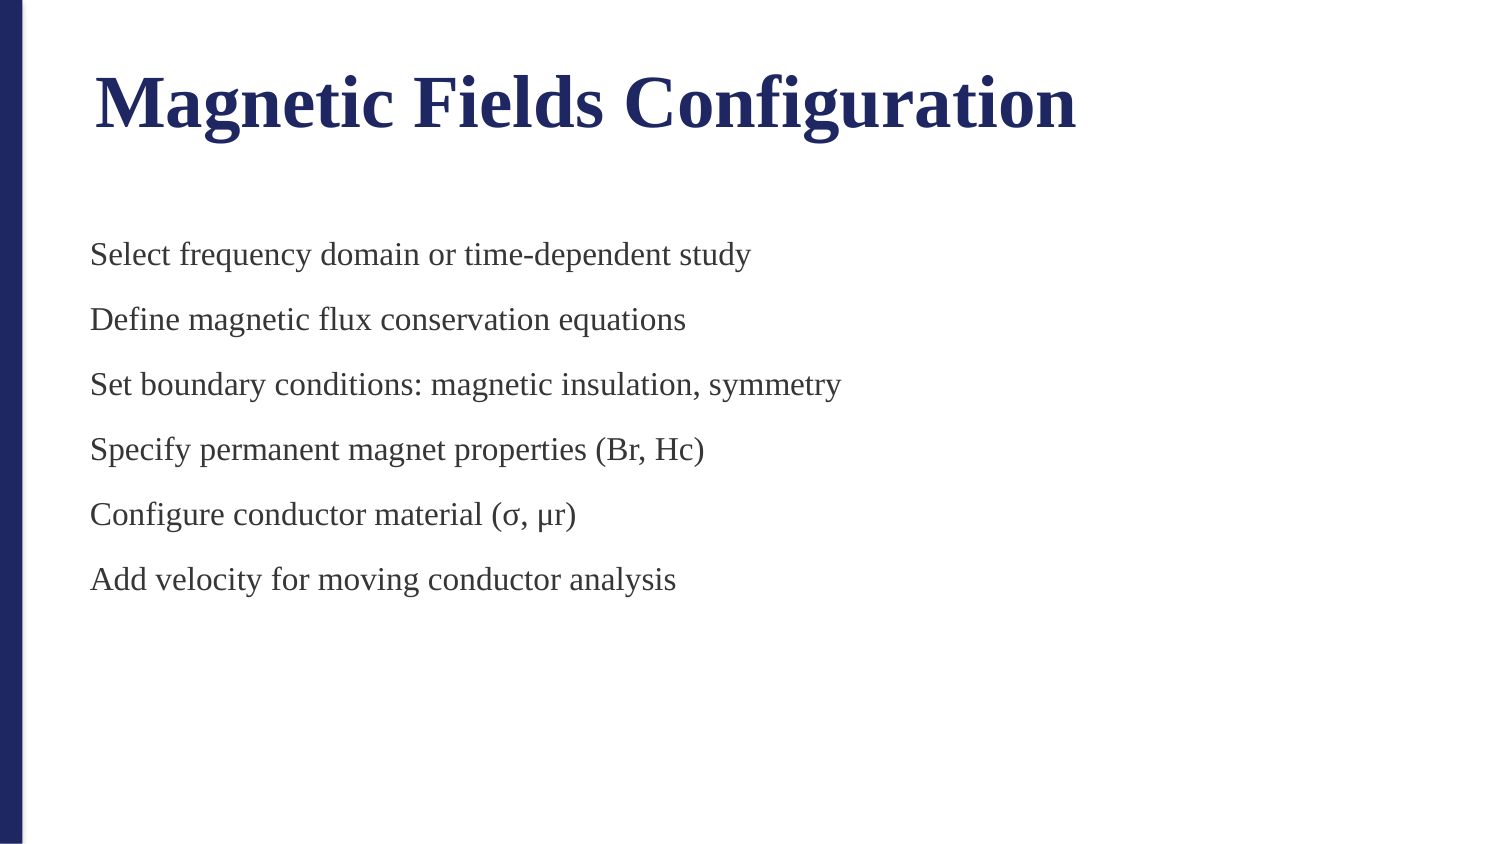

Magnetic Fields Configuration

Select frequency domain or time-dependent study
Define magnetic flux conservation equations
Set boundary conditions: magnetic insulation, symmetry
Specify permanent magnet properties (Br, Hc)
Configure conductor material (σ, μr)
Add velocity for moving conductor analysis